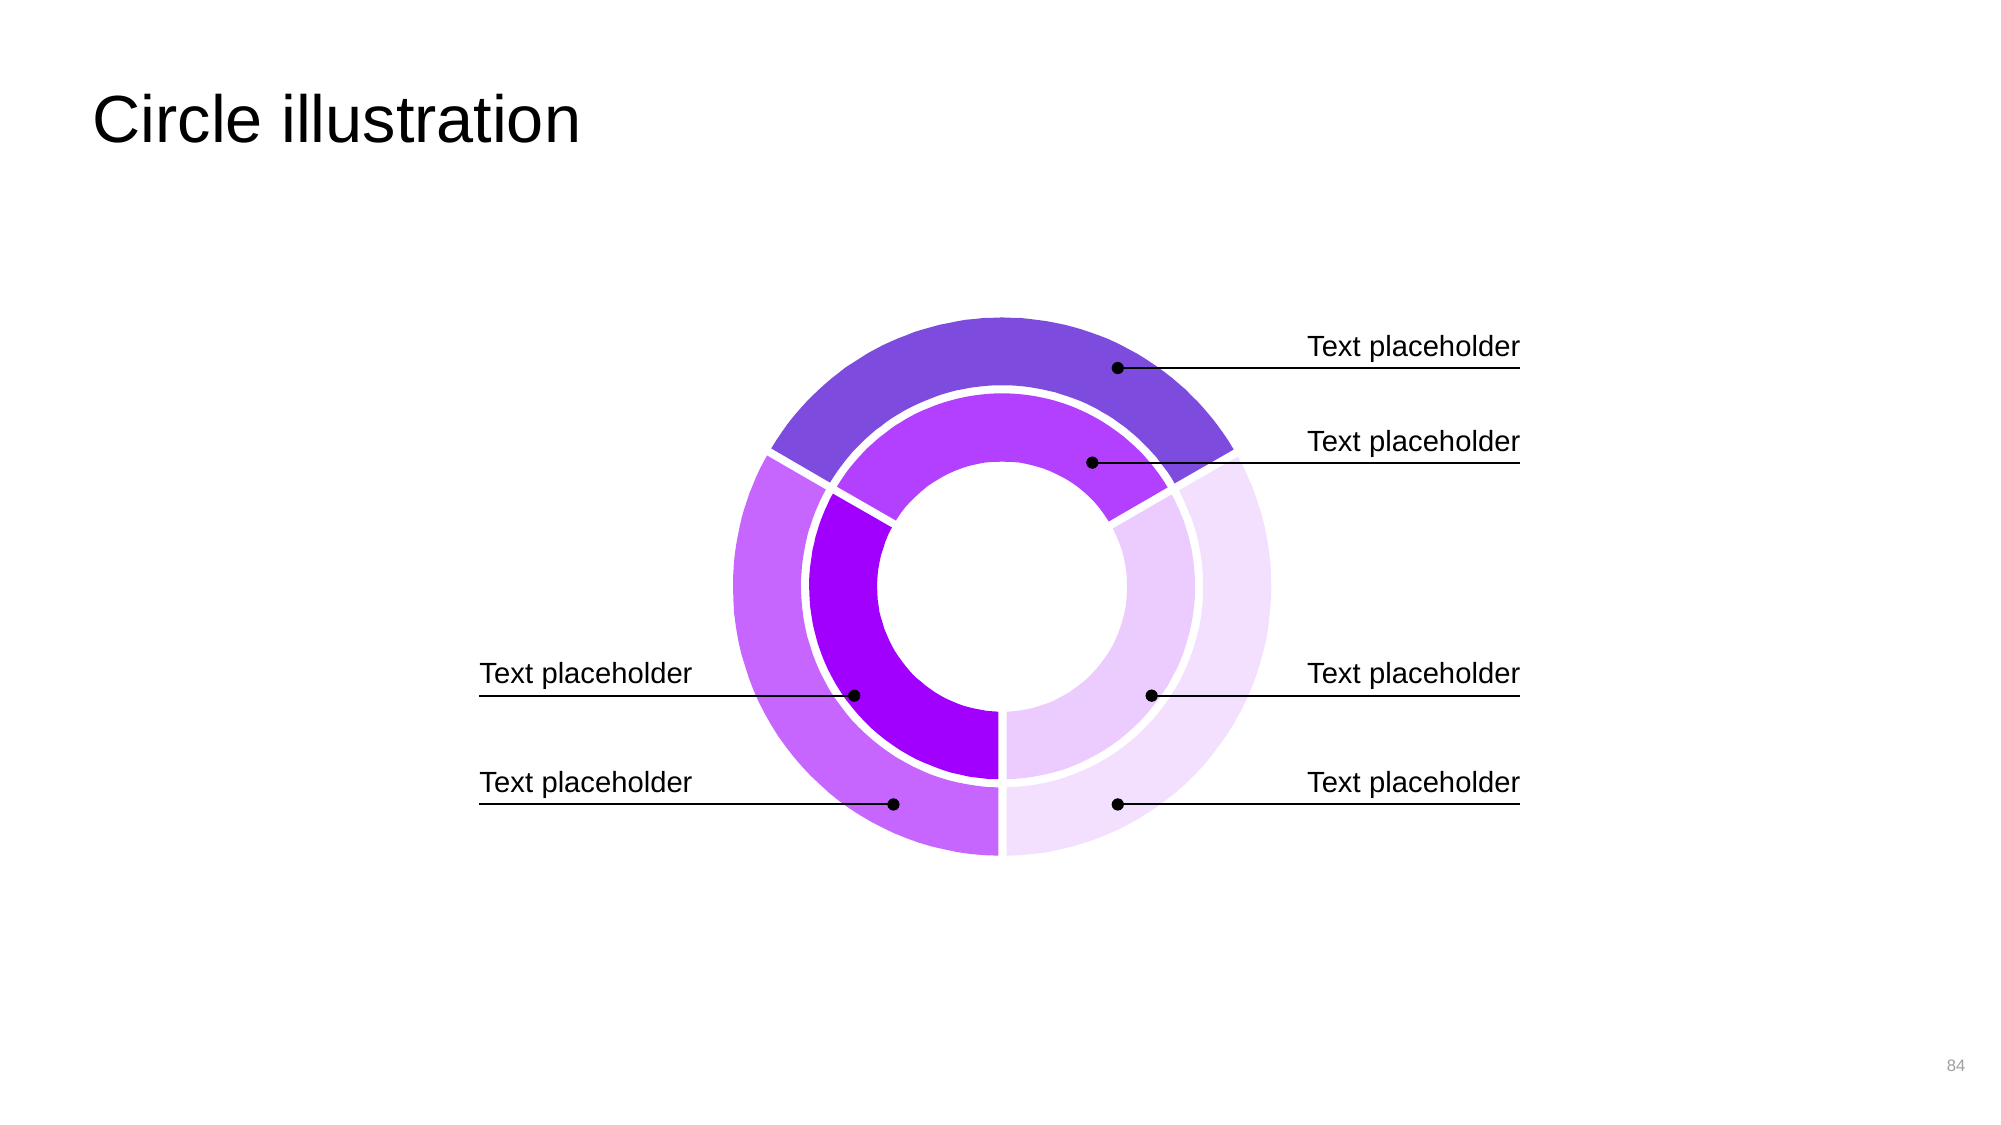

# Circle illustration

Text placeholder

Text placeholder

Text placeholder

Text placeholder

Text placeholder

Text placeholder